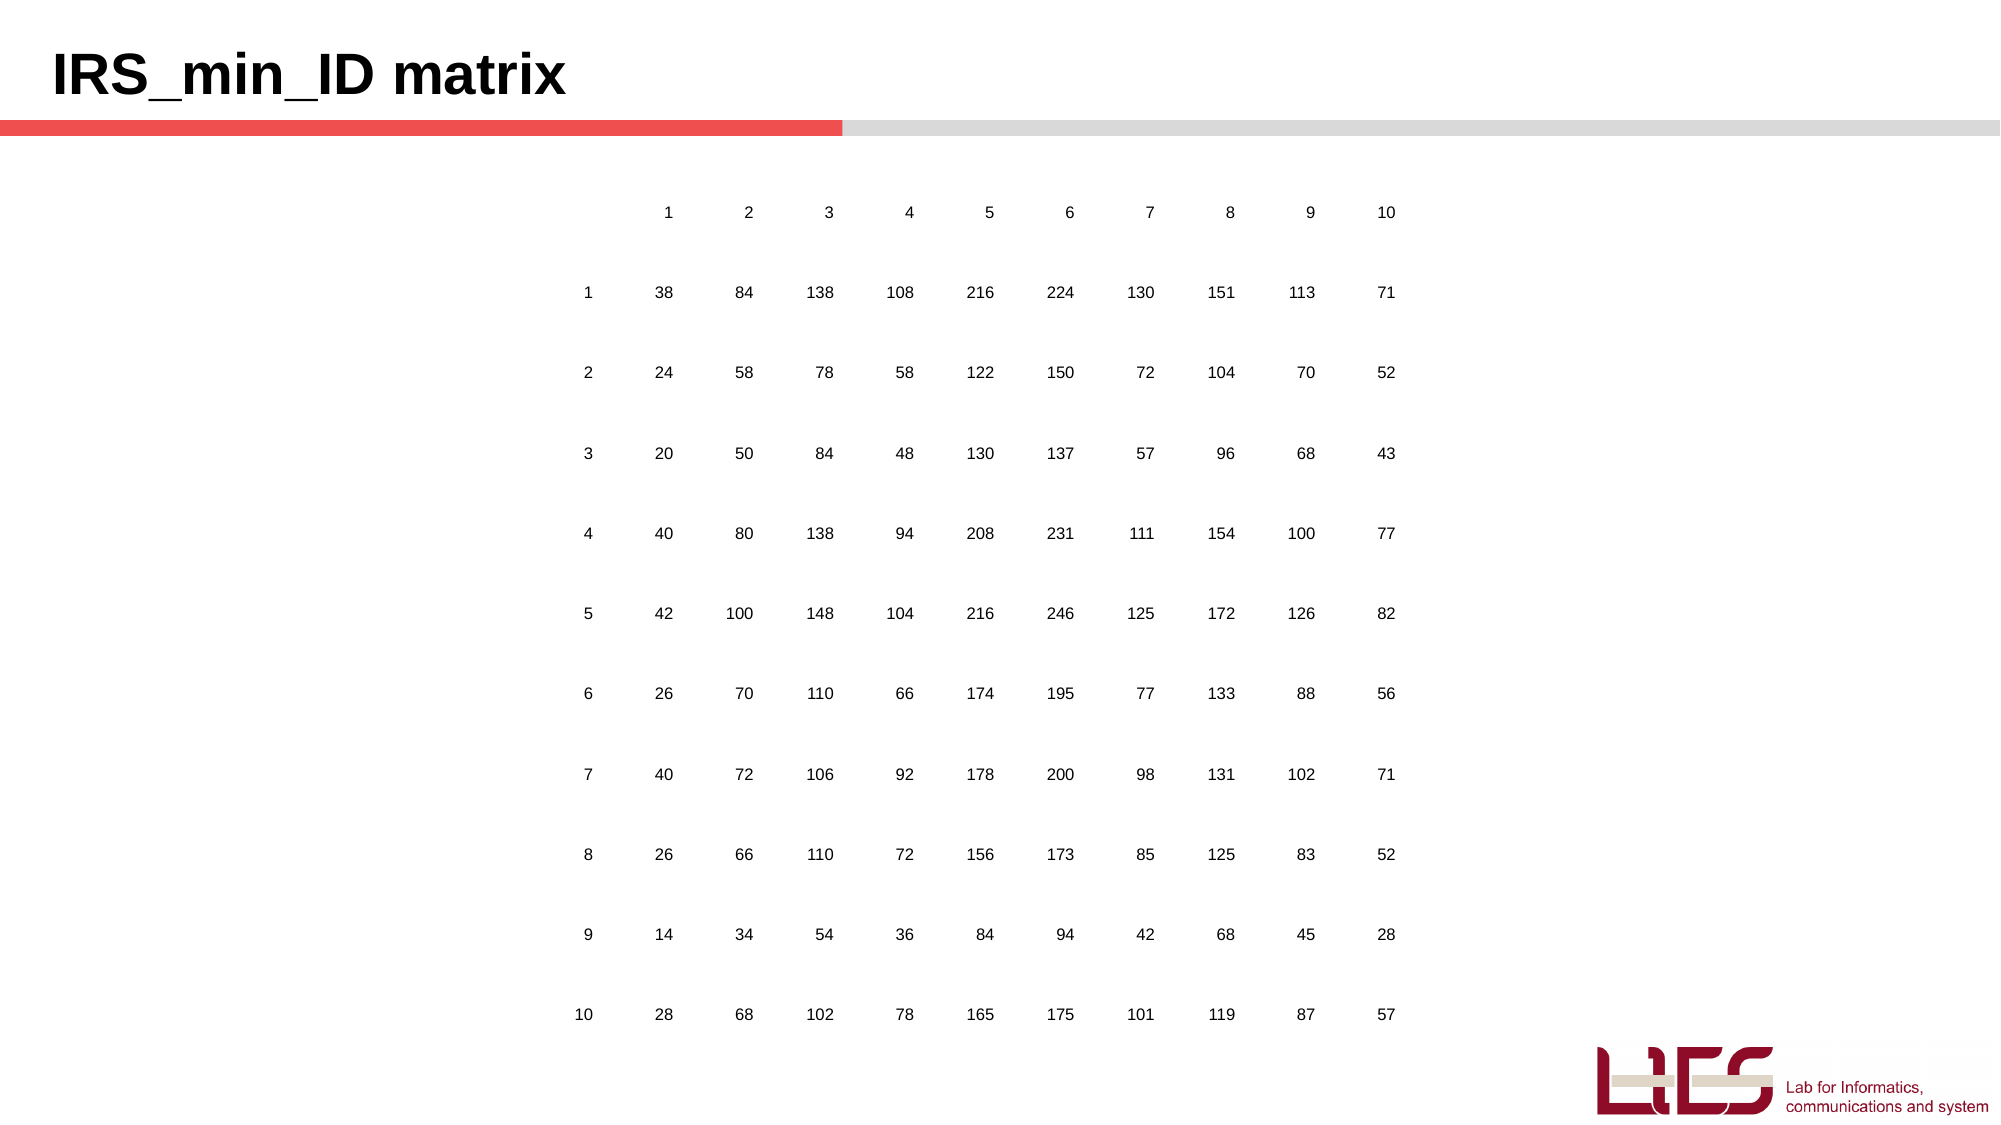

IRS_min_ID matrix
|  | 1 | 2 | 3 | 4 | 5 | 6 | 7 | 8 | 9 | 10 |
| --- | --- | --- | --- | --- | --- | --- | --- | --- | --- | --- |
| 1 | 38 | 84 | 138 | 108 | 216 | 224 | 130 | 151 | 113 | 71 |
| 2 | 24 | 58 | 78 | 58 | 122 | 150 | 72 | 104 | 70 | 52 |
| 3 | 20 | 50 | 84 | 48 | 130 | 137 | 57 | 96 | 68 | 43 |
| 4 | 40 | 80 | 138 | 94 | 208 | 231 | 111 | 154 | 100 | 77 |
| 5 | 42 | 100 | 148 | 104 | 216 | 246 | 125 | 172 | 126 | 82 |
| 6 | 26 | 70 | 110 | 66 | 174 | 195 | 77 | 133 | 88 | 56 |
| 7 | 40 | 72 | 106 | 92 | 178 | 200 | 98 | 131 | 102 | 71 |
| 8 | 26 | 66 | 110 | 72 | 156 | 173 | 85 | 125 | 83 | 52 |
| 9 | 14 | 34 | 54 | 36 | 84 | 94 | 42 | 68 | 45 | 28 |
| 10 | 28 | 68 | 102 | 78 | 165 | 175 | 101 | 119 | 87 | 57 |